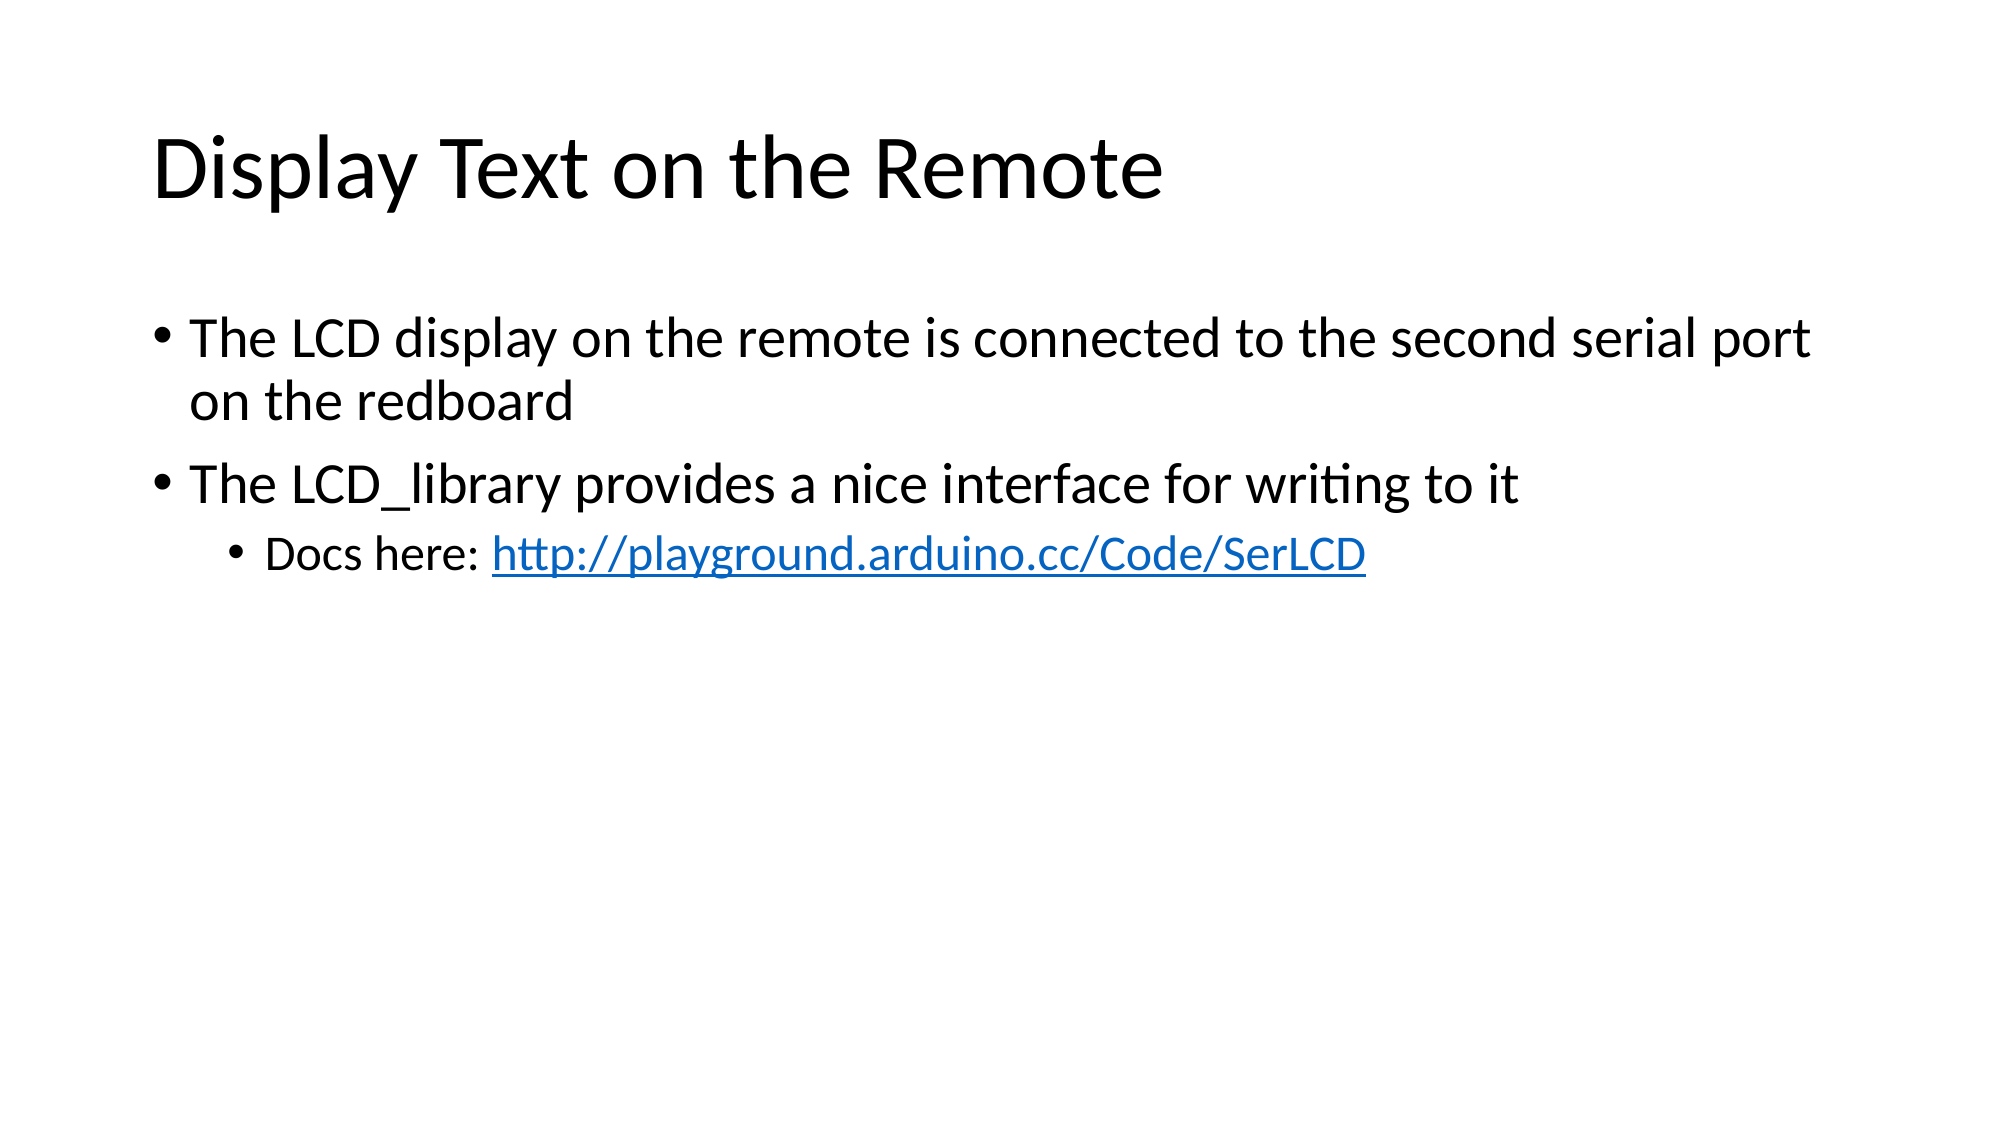

# Display Text on the Remote
The LCD display on the remote is connected to the second serial port on the redboard
The LCD_library provides a nice interface for writing to it
Docs here: http://playground.arduino.cc/Code/SerLCD